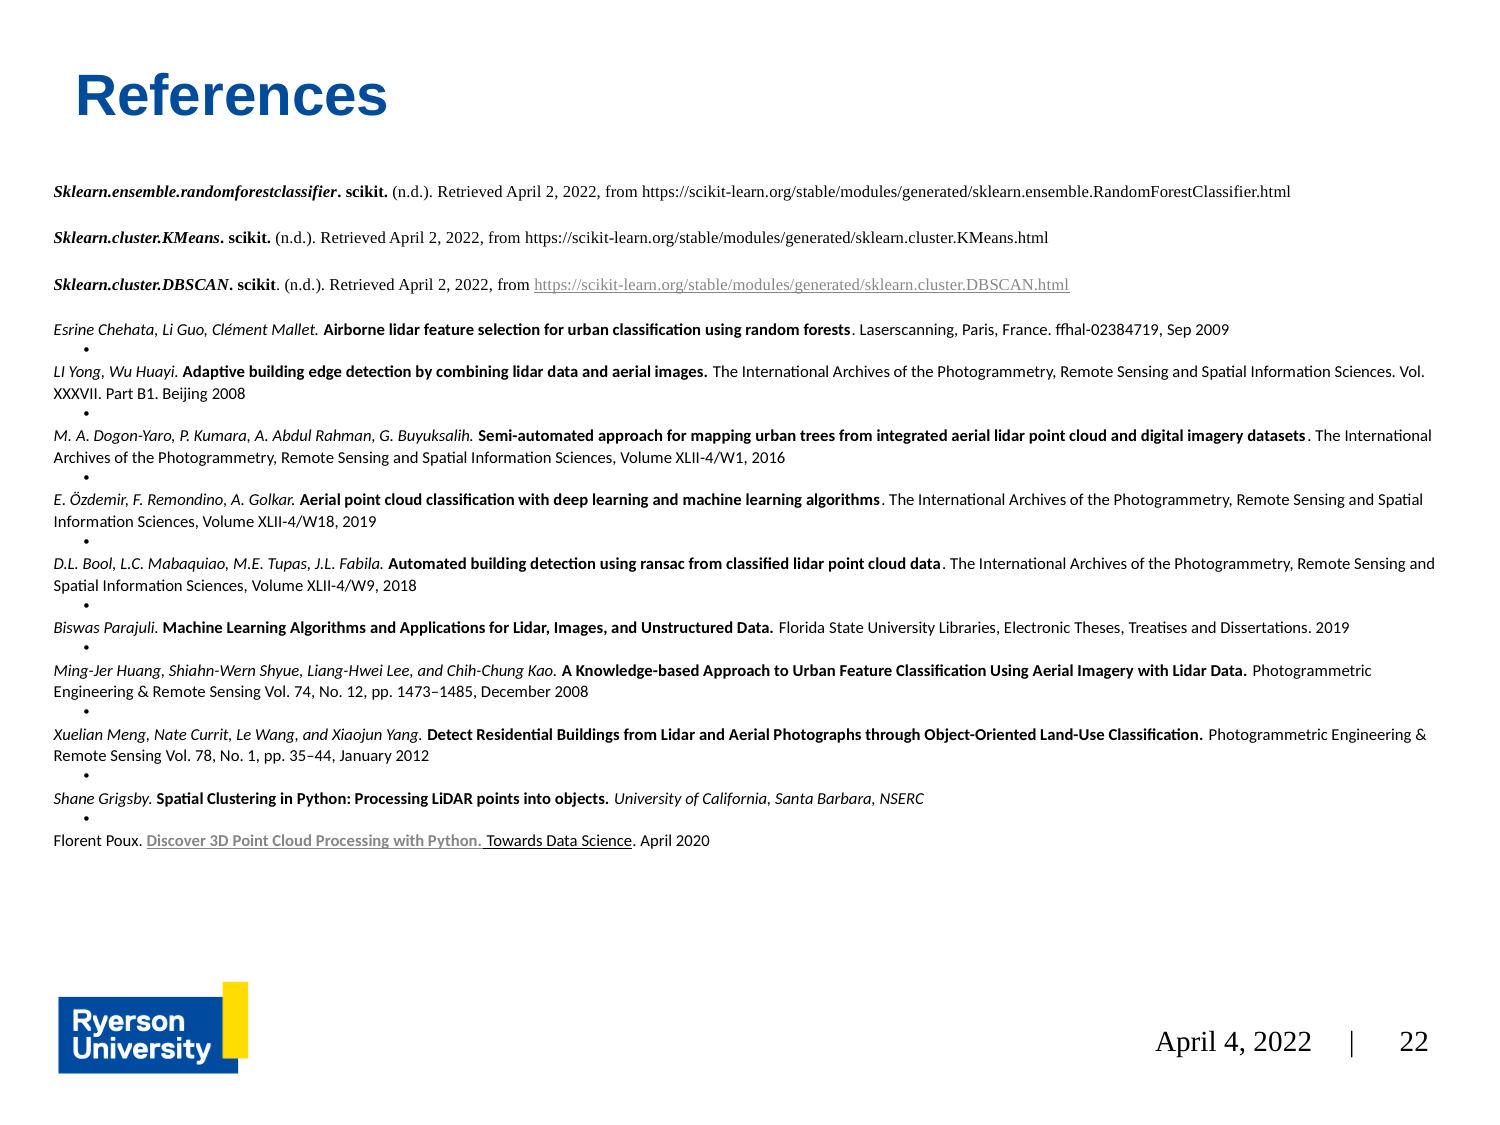

# References
Sklearn.ensemble.randomforestclassifier. scikit. (n.d.). Retrieved April 2, 2022, from https://scikit-learn.org/stable/modules/generated/sklearn.ensemble.RandomForestClassifier.html

Sklearn.cluster.KMeans. scikit. (n.d.). Retrieved April 2, 2022, from https://scikit-learn.org/stable/modules/generated/sklearn.cluster.KMeans.html

Sklearn.cluster.DBSCAN. scikit. (n.d.). Retrieved April 2, 2022, from https://scikit-learn.org/stable/modules/generated/sklearn.cluster.DBSCAN.html

Esrine Chehata, Li Guo, Clément Mallet. Airborne lidar feature selection for urban classification using random forests. Laserscanning, Paris, France. ffhal-02384719, Sep 2009

LI Yong, Wu Huayi. Adaptive building edge detection by combining lidar data and aerial images. The International Archives of the Photogrammetry, Remote Sensing and Spatial Information Sciences. Vol. XXXVII. Part B1. Beijing 2008

M. A. Dogon-Yaro, P. Kumara, A. Abdul Rahman, G. Buyuksalih. Semi-automated approach for mapping urban trees from integrated aerial lidar point cloud and digital imagery datasets. The International Archives of the Photogrammetry, Remote Sensing and Spatial Information Sciences, Volume XLII-4/W1, 2016

E. Özdemir, F. Remondino, A. Golkar. Aerial point cloud classification with deep learning and machine learning algorithms. The International Archives of the Photogrammetry, Remote Sensing and Spatial Information Sciences, Volume XLII-4/W18, 2019

D.L. Bool, L.C. Mabaquiao, M.E. Tupas, J.L. Fabila. Automated building detection using ransac from classified lidar point cloud data. The International Archives of the Photogrammetry, Remote Sensing and Spatial Information Sciences, Volume XLII-4/W9, 2018

Biswas Parajuli. Machine Learning Algorithms and Applications for Lidar, Images, and Unstructured Data. Florida State University Libraries, Electronic Theses, Treatises and Dissertations. 2019

Ming-Jer Huang, Shiahn-Wern Shyue, Liang-Hwei Lee, and Chih-Chung Kao. A Knowledge-based Approach to Urban Feature Classification Using Aerial Imagery with Lidar Data. Photogrammetric Engineering & Remote Sensing Vol. 74, No. 12, pp. 1473–1485, December 2008

Xuelian Meng, Nate Currit, Le Wang, and Xiaojun Yang. Detect Residential Buildings from Lidar and Aerial Photographs through Object-Oriented Land-Use Classification. Photogrammetric Engineering & Remote Sensing Vol. 78, No. 1, pp. 35–44, January 2012

Shane Grigsby. Spatial Clustering in Python: Processing LiDAR points into objects. University of California, Santa Barbara, NSERC

Florent Poux. Discover 3D Point Cloud Processing with Python. Towards Data Science. April 2020

April 4, 2022     |
22